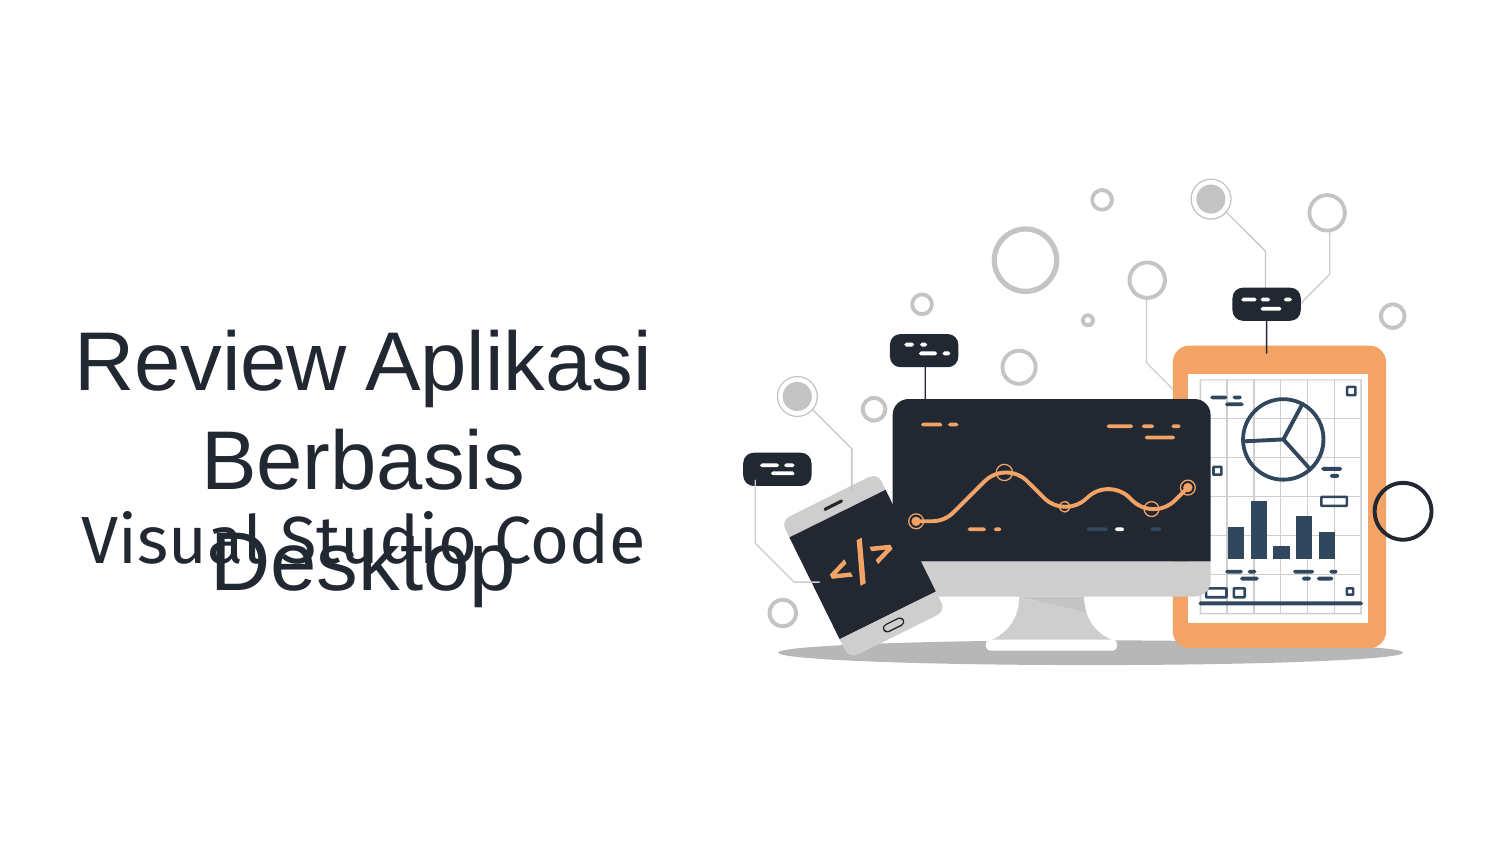

Review Aplikasi Berbasis Desktop
Visual Studio Code